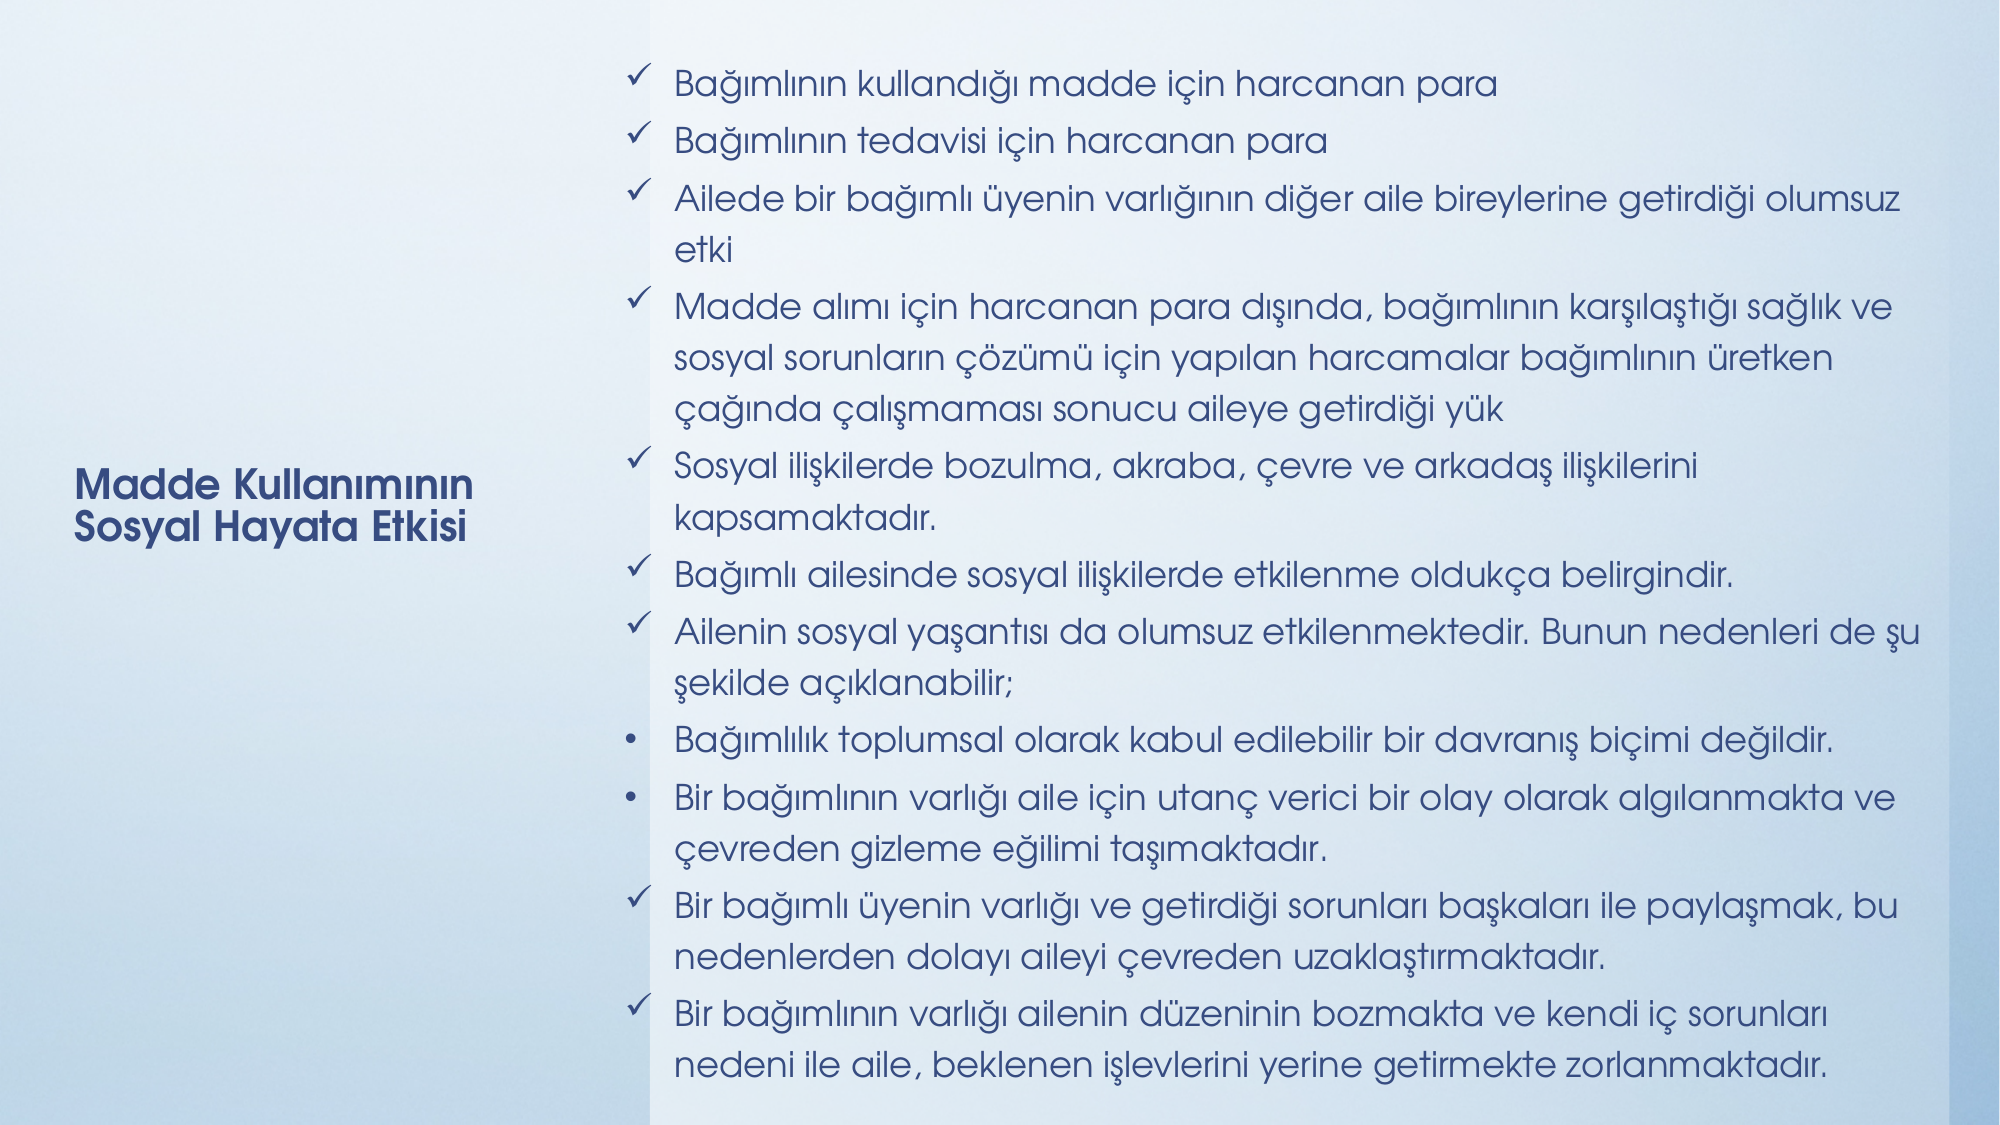

Bağımlının kullandığı madde için harcanan para
Bağımlının tedavisi için harcanan para
Ailede bir bağımlı üyenin varlığının diğer aile bireylerine getirdiği olumsuz etki
Madde alımı için harcanan para dışında, bağımlının karşılaştığı sağlık ve sosyal sorunların çözümü için yapılan harcamalar bağımlının üretken çağında çalışmaması sonucu aileye getirdiği yük
Sosyal ilişkilerde bozulma, akraba, çevre ve arkadaş ilişkilerini kapsamaktadır.
Bağımlı ailesinde sosyal ilişkilerde etkilenme oldukça belirgindir.
Ailenin sosyal yaşantısı da olumsuz etkilenmektedir. Bunun nedenleri de şu şekilde açıklanabilir;
Bağımlılık toplumsal olarak kabul edilebilir bir davranış biçimi değildir.
Bir bağımlının varlığı aile için utanç verici bir olay olarak algılanmakta ve çevreden gizleme eğilimi taşımaktadır.
Bir bağımlı üyenin varlığı ve getirdiği sorunları başkaları ile paylaşmak, bu nedenlerden dolayı aileyi çevreden uzaklaştırmaktadır.
Bir bağımlının varlığı ailenin düzeninin bozmakta ve kendi iç sorunları nedeni ile aile, beklenen işlevlerini yerine getirmekte zorlanmaktadır.

# Madde Kullanımının Sosyal Hayata Etkisi